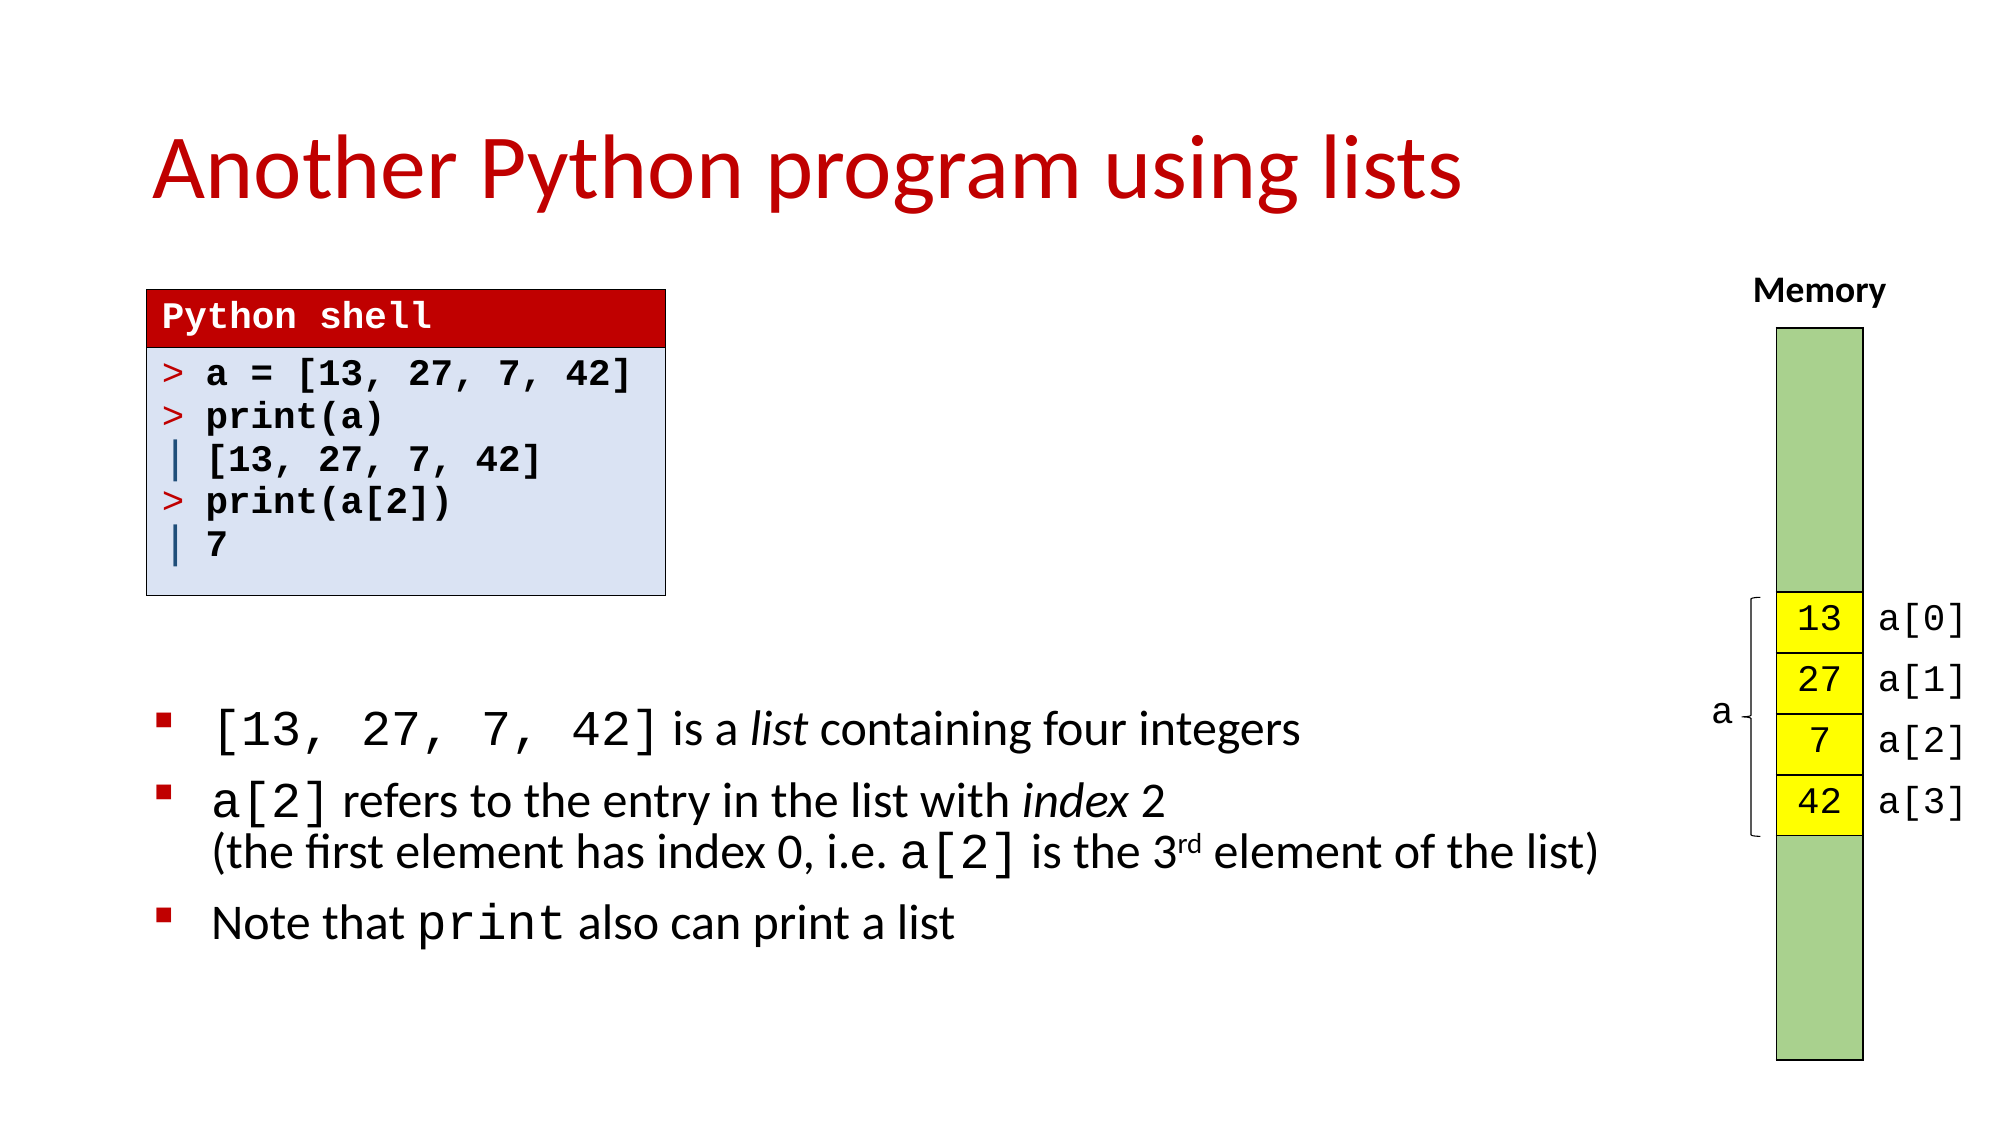

# Another Python program using lists
| Memory |  |  |
| --- | --- | --- |
|  |  |  |
| a | 13 | a[0] |
|  | 27 | a[1] |
|  | 7 | a[2] |
|  | 42 | a[3] |
|  |  |  |
| Python shell |
| --- |
| a = [13, 27, 7, 42] print(a) [13, 27, 7, 42] print(a[2]) 7 |

[13, 27, 7, 42] is a list containing four integers
a[2] refers to the entry in the list with index 2
(the first element has index 0, i.e. a[2] is the 3rd element of the list)
Note that print also can print a list